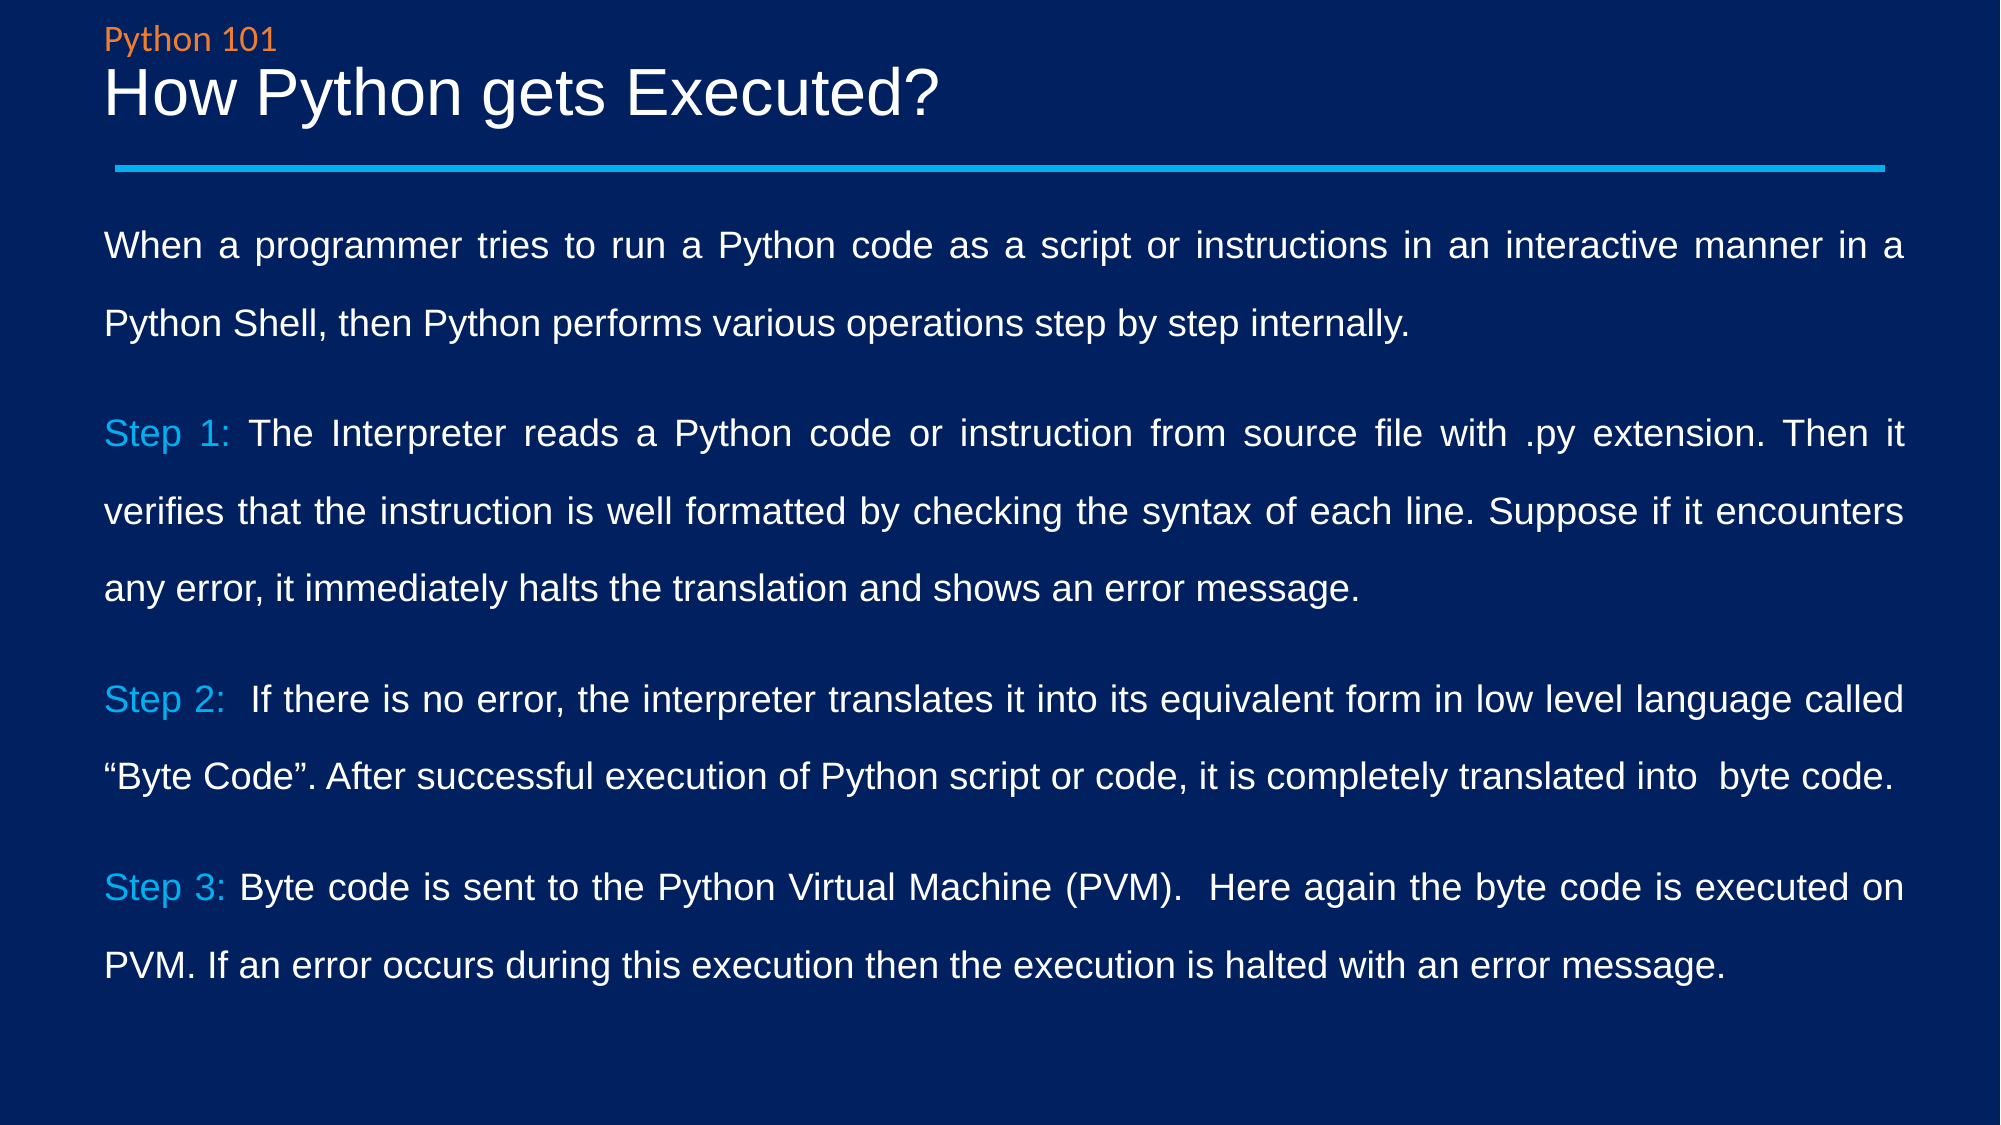

Python 101
# How Python gets Executed?

When a programmer tries to run a Python code as a script or instructions in an interactive manner in a Python Shell, then Python performs various operations step by step internally.

Step 1: The Interpreter reads a Python code or instruction from source file with .py extension. Then it verifies that the instruction is well formatted by checking the syntax of each line. Suppose if it encounters any error, it immediately halts the translation and shows an error message.

Step 2:  If there is no error, the interpreter translates it into its equivalent form in low level language called “Byte Code”. After successful execution of Python script or code, it is completely translated into  byte code.

Step 3: Byte code is sent to the Python Virtual Machine (PVM).  Here again the byte code is executed on PVM. If an error occurs during this execution then the execution is halted with an error message.